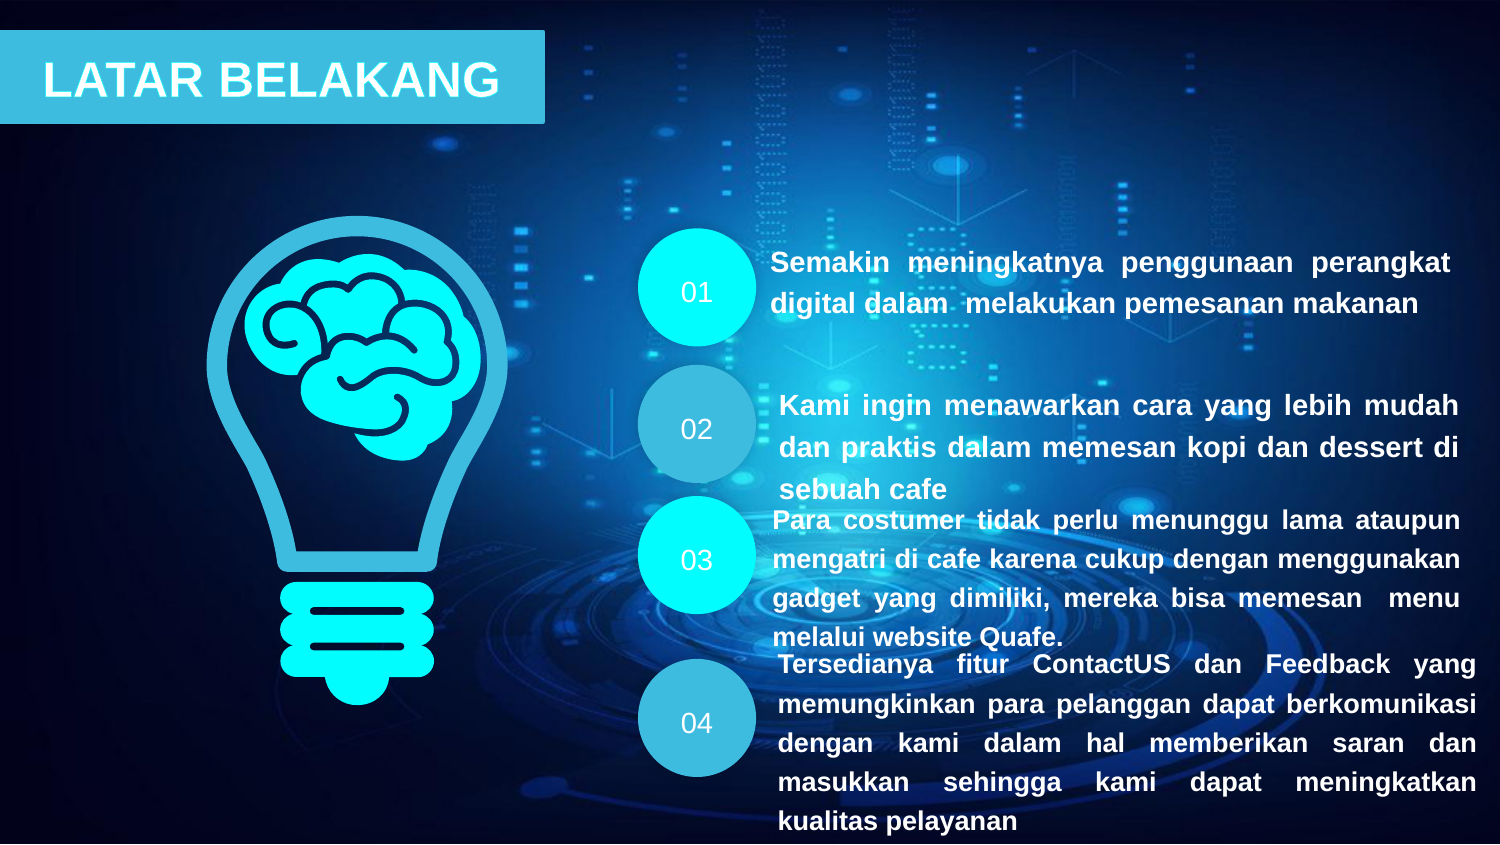

LATAR BELAKANG

01
Semakin meningkatnya penggunaan perangkat digital dalam  melakukan pemesanan makanan

02
Kami ingin menawarkan cara yang lebih mudah dan praktis dalam memesan kopi dan dessert di sebuah cafe
03
Para costumer tidak perlu menunggu lama ataupun mengatri di cafe karena cukup dengan menggunakan gadget yang dimiliki, mereka bisa memesan  menu melalui website Quafe.

Tersedianya fitur ContactUS dan Feedback yang memungkinkan para pelanggan dapat berkomunikasi dengan kami dalam hal memberikan saran dan masukkan sehingga kami dapat meningkatkan kualitas pelayanan
04